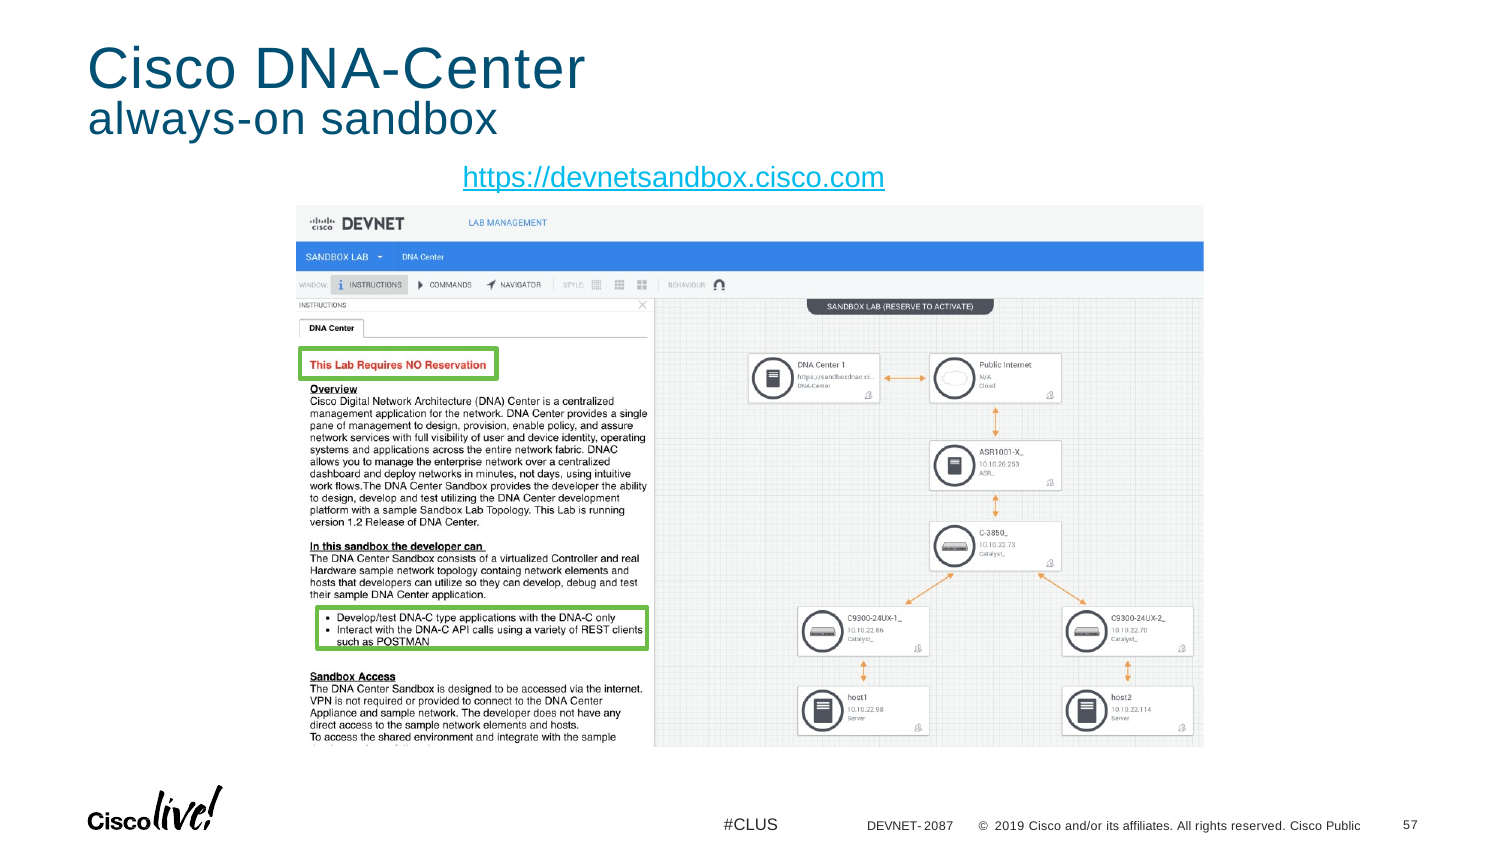

# Cisco DNA-Center
always-on sandbox
https://devnetsandbox.cisco.com

#CLUS
57
DEVNET-2087
© 2019 Cisco and/or its affiliates. All rights reserved. Cisco Public